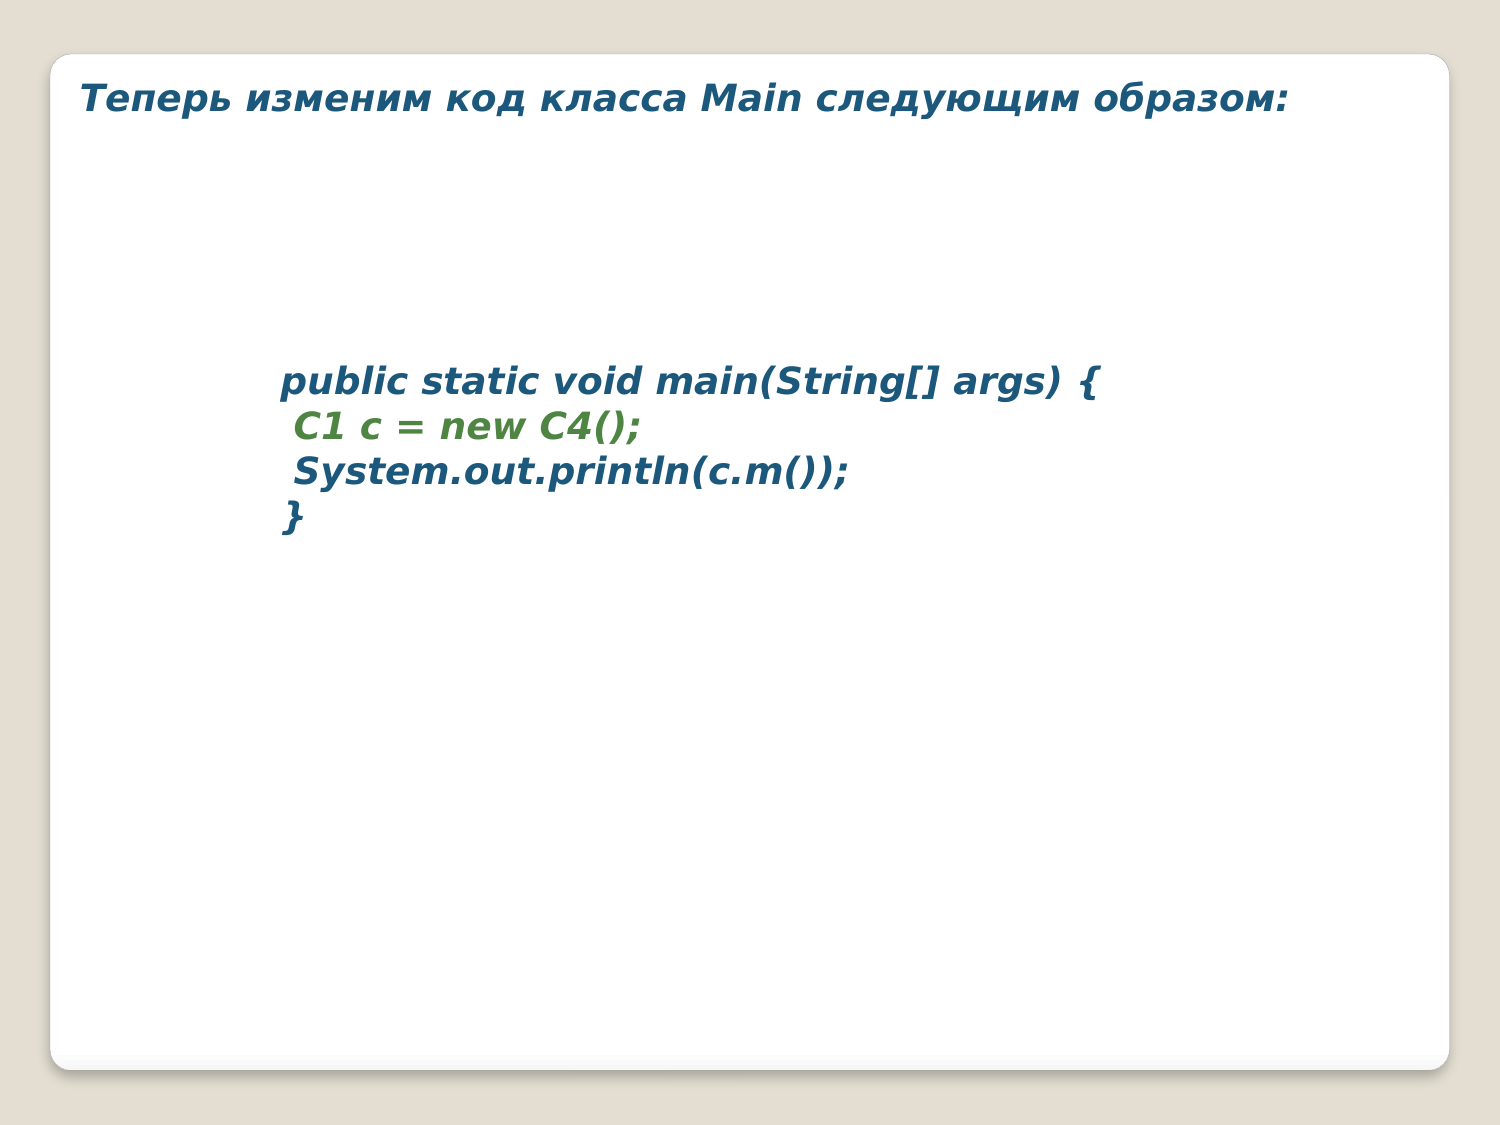

Теперь изменим код класса Main следующим образом:
public static void main(String[] args) {
 C1 c = new C4();
 System.out.println(c.m());
}